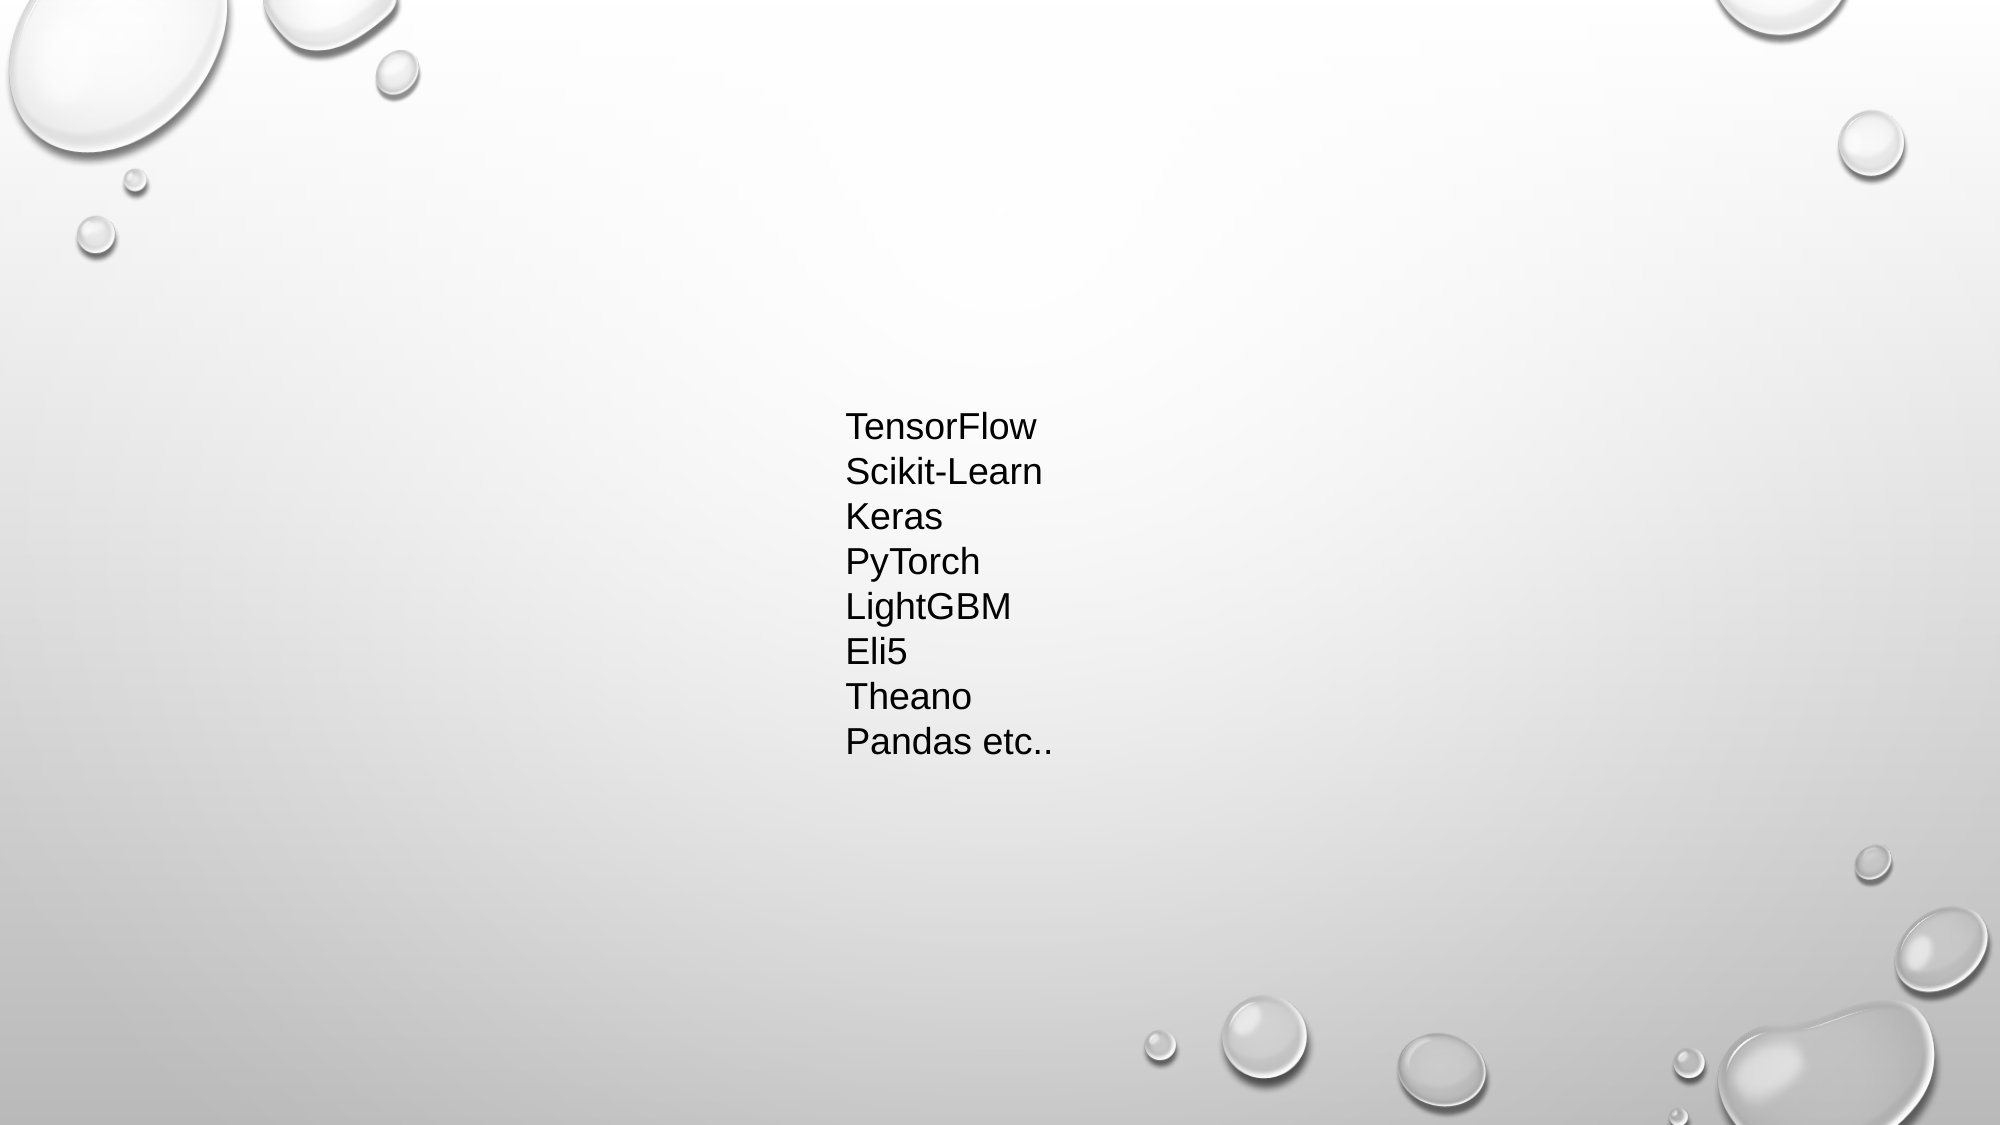

TensorFlow
Scikit-Learn
Keras
PyTorch
LightGBM
Eli5
Theano
Pandas etc..